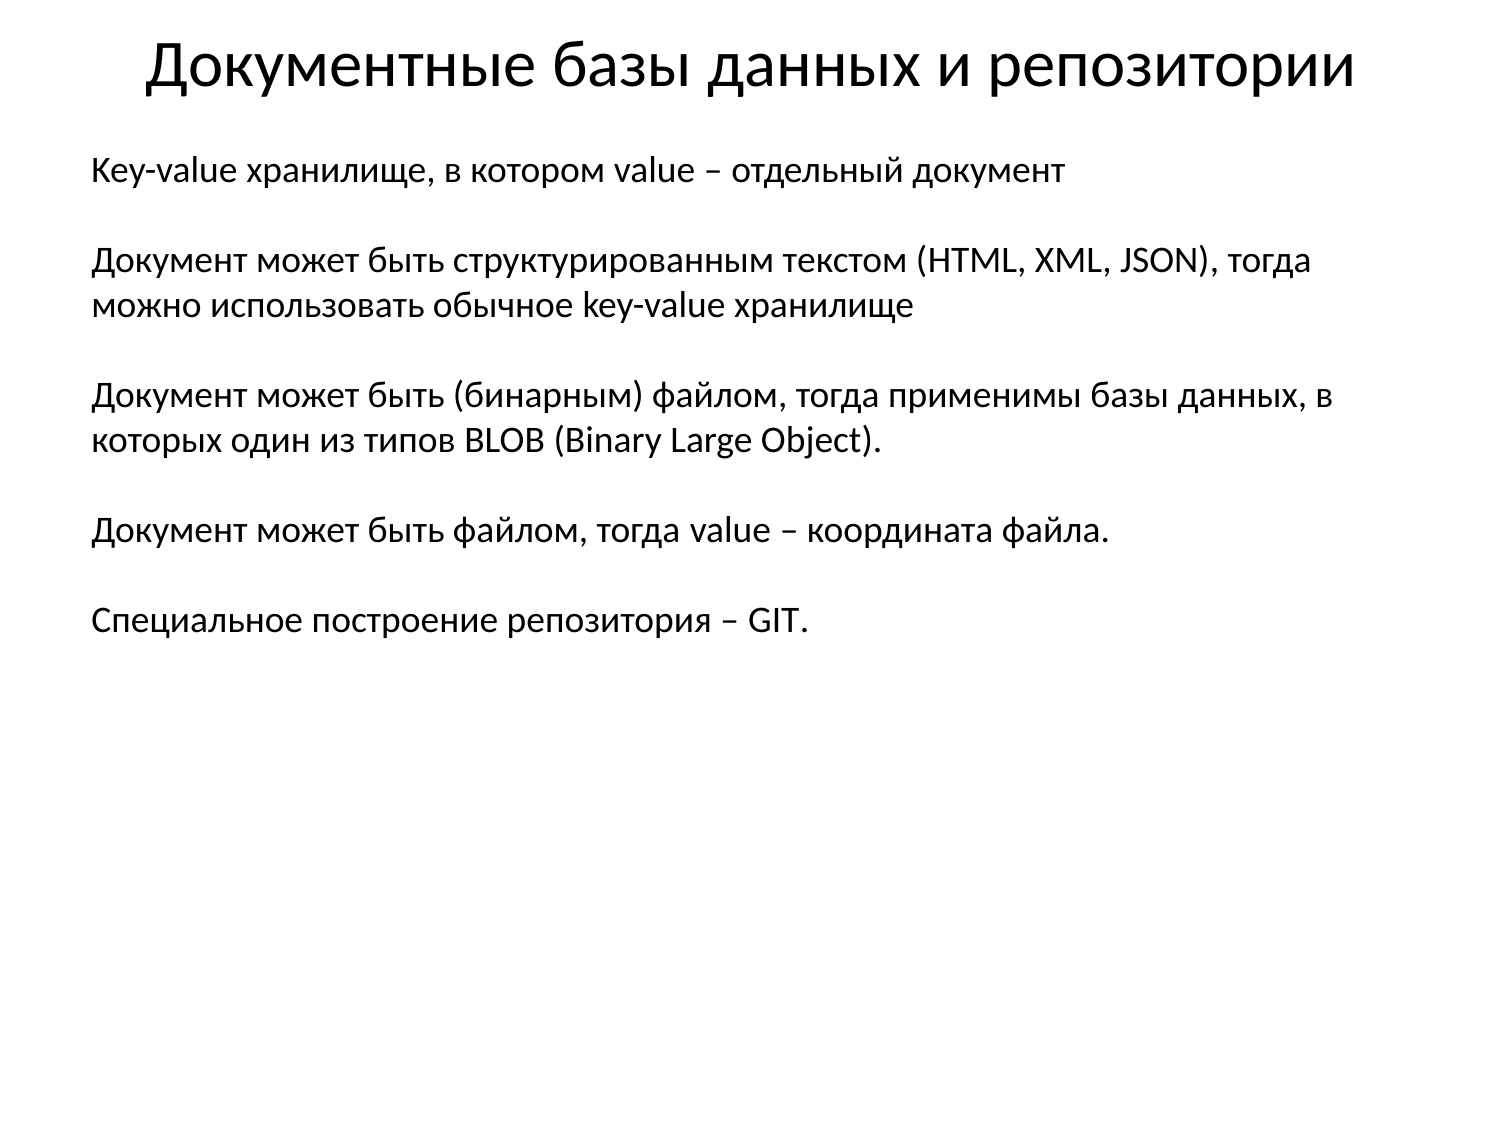

# Документные базы данных и репозитории
Key-value хранилище, в котором value – отдельный документ

Документ может быть структурированным текстом (HTML, XML, JSON), тогда можно использовать обычное key-value хранилище

Документ может быть (бинарным) файлом, тогда применимы базы данных, в которых один из типов BLOB (Binary Large Object).

Документ может быть файлом, тогда value – координата файла.

Специальное построение репозитория – GIT.